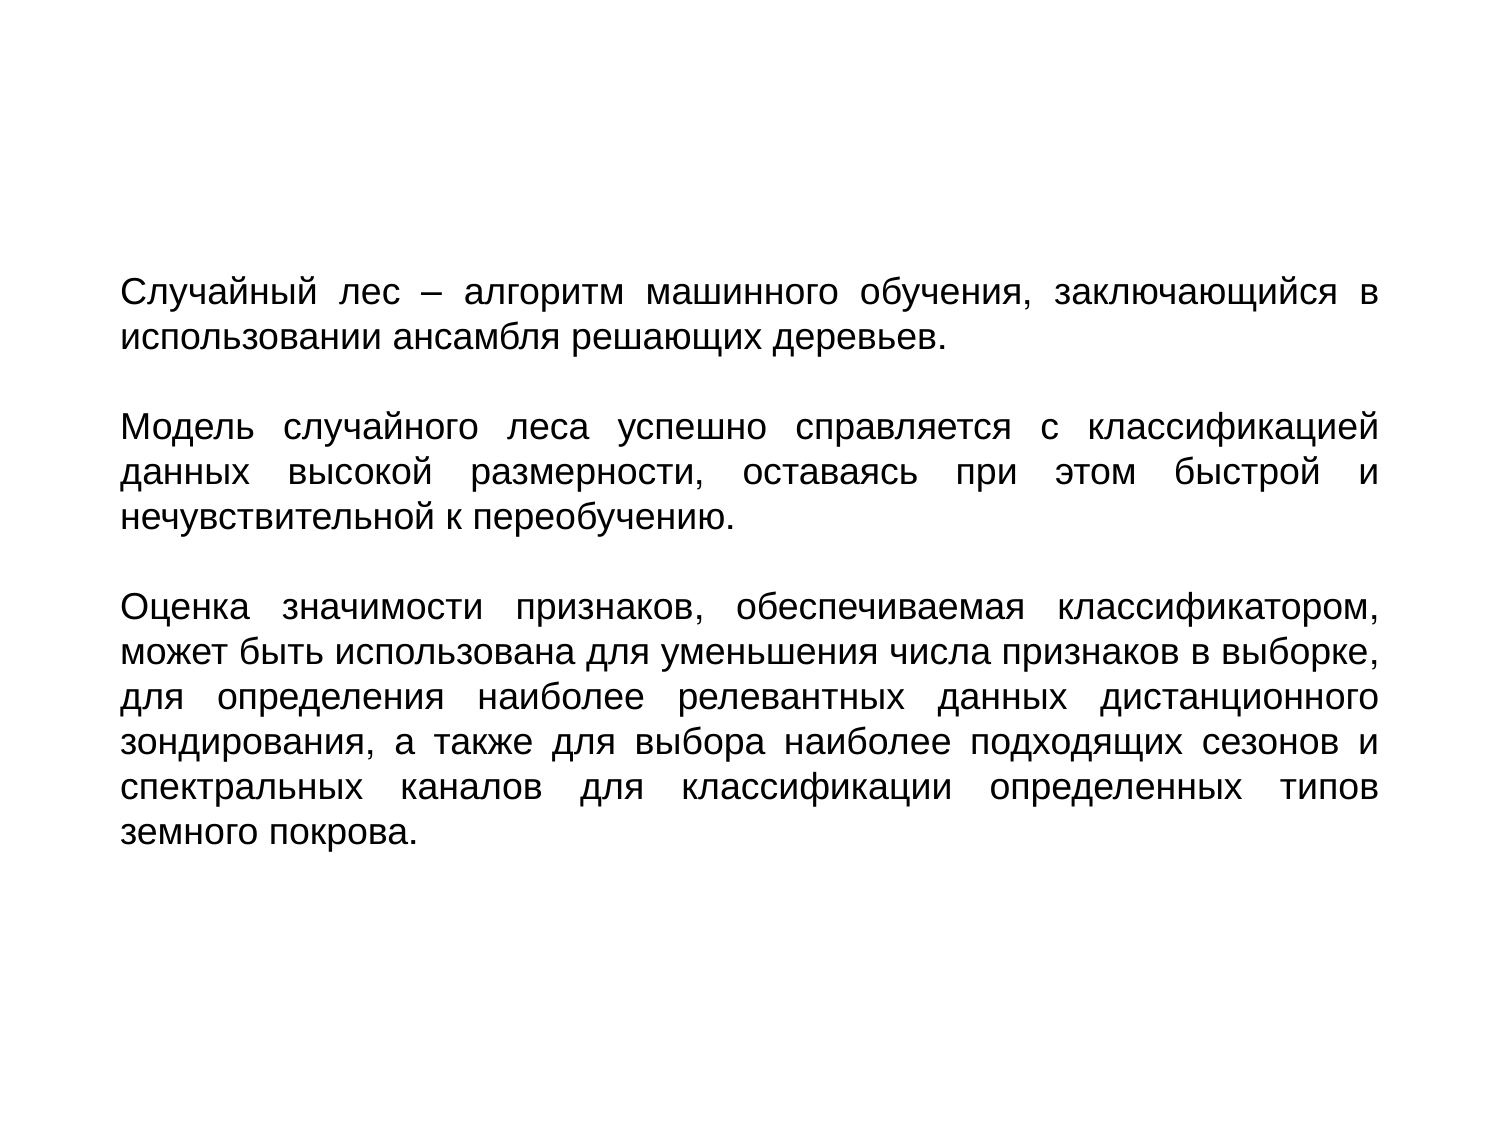

Случайный лес – алгоритм машинного обучения, заключающийся в использовании ансамбля решающих деревьев.

Модель случайного леса успешно справляется с классификацией данных высокой размерности, оставаясь при этом быстрой и нечувствительной к переобучению.

Оценка значимости признаков, обеспечиваемая классификатором, может быть использована для уменьшения числа признаков в выборке, для определения наиболее релевантных данных дистанционного зондирования, а также для выбора наиболее подходящих сезонов и спектральных каналов для классификации определенных типов земного покрова.